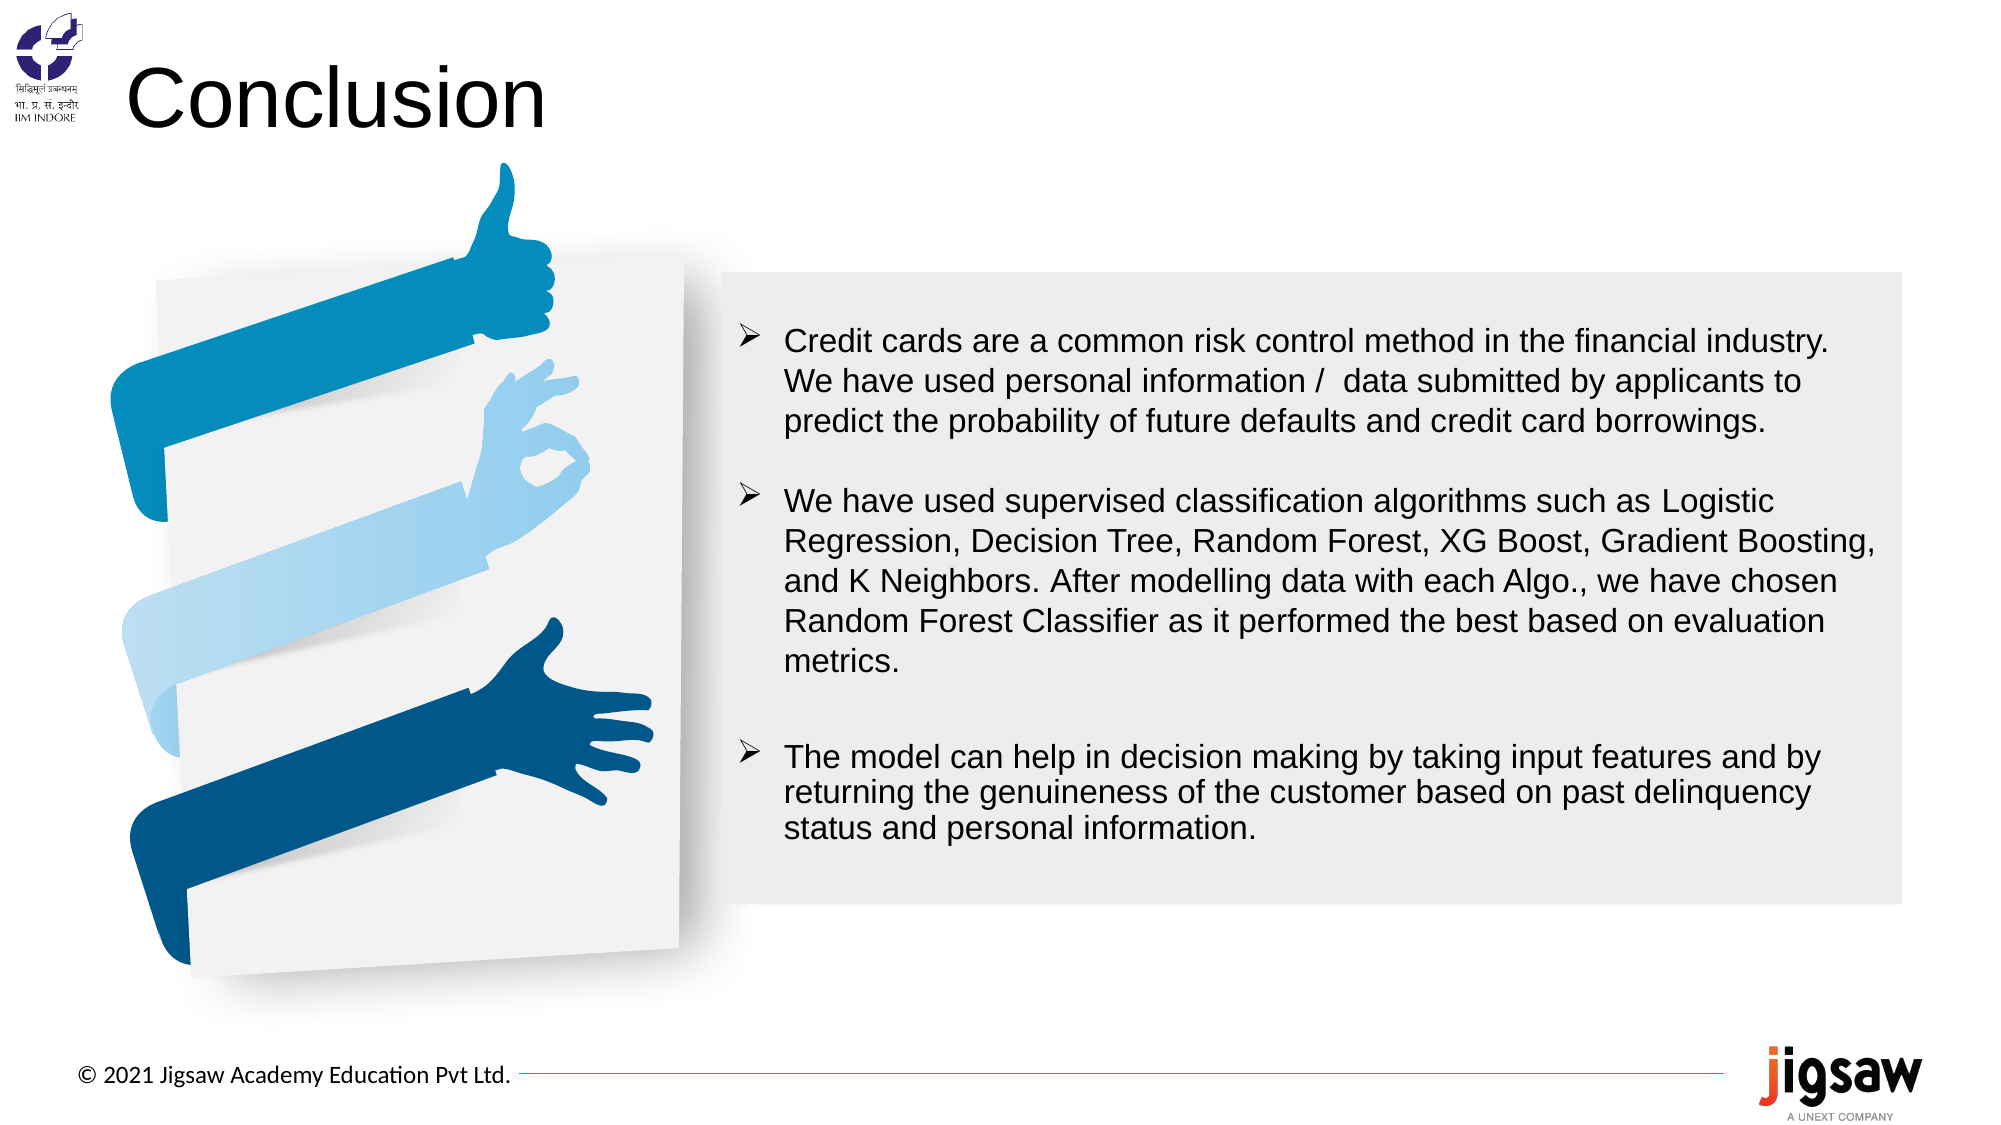

Conclusion

Credit cards are a common risk control method in the financial industry. We have used personal information /  data submitted by applicants to predict the probability of future defaults and credit card borrowings.

We have used supervised classification algorithms such as Logistic Regression, Decision Tree, Random Forest, XG Boost, Gradient Boosting, and K Neighbors. After modelling data with each Algo., we have chosen Random Forest Classifier as it performed the best based on evaluation metrics.

The model can help in decision making by taking input features and by returning the genuineness of the customer based on past delinquency status and personal information.